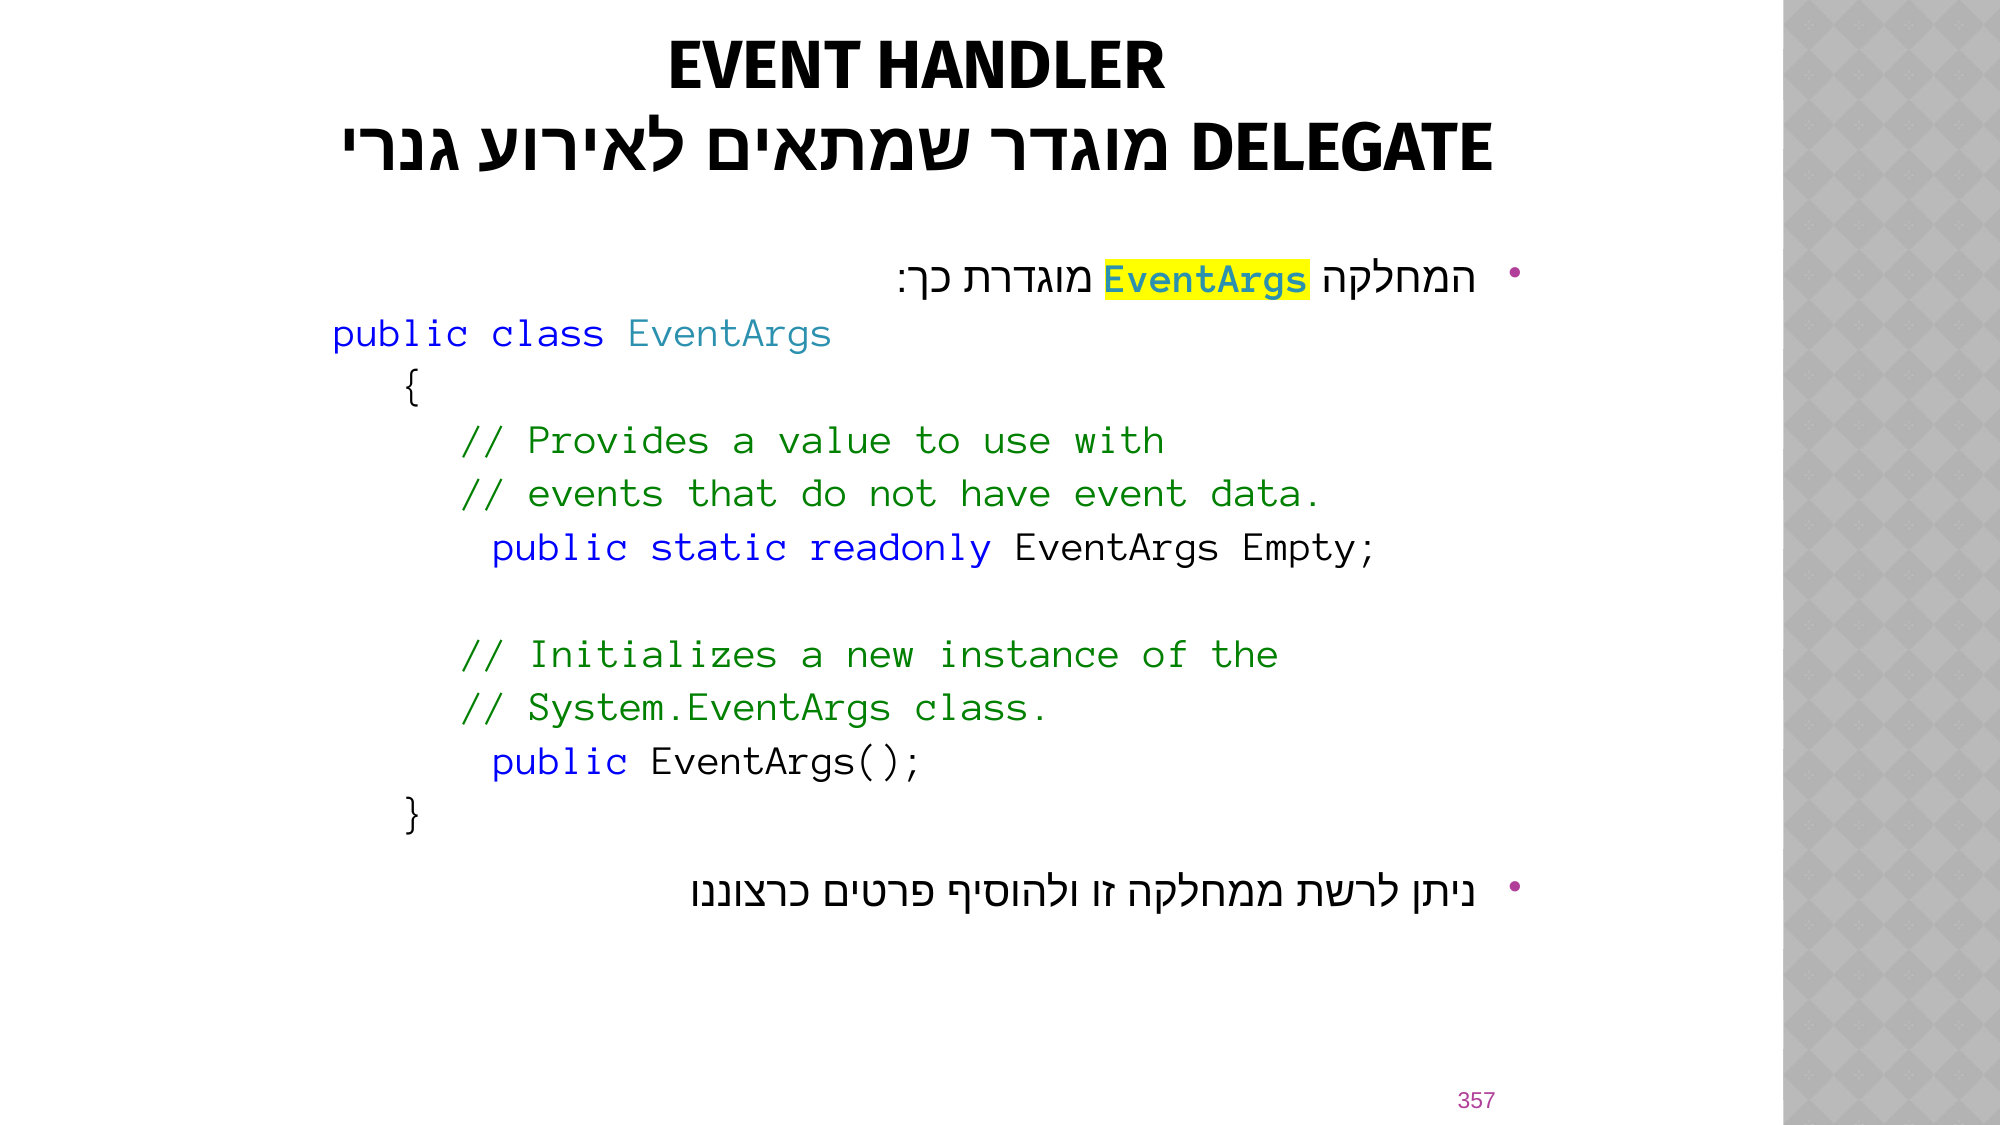

# Event Handler Delegate מוגדר שמתאים לאירוע גנרי
המחלקה EventArgs מוגדרת כך:
 public class EventArgs
    {
	// Provides a value to use with
	// events that do not have event data.
        public static readonly EventArgs Empty;

	// Initializes a new instance of the
	// System.EventArgs class.
        public EventArgs();
    }
ניתן לרשת ממחלקה זו ולהוסיף פרטים כרצוננו

357